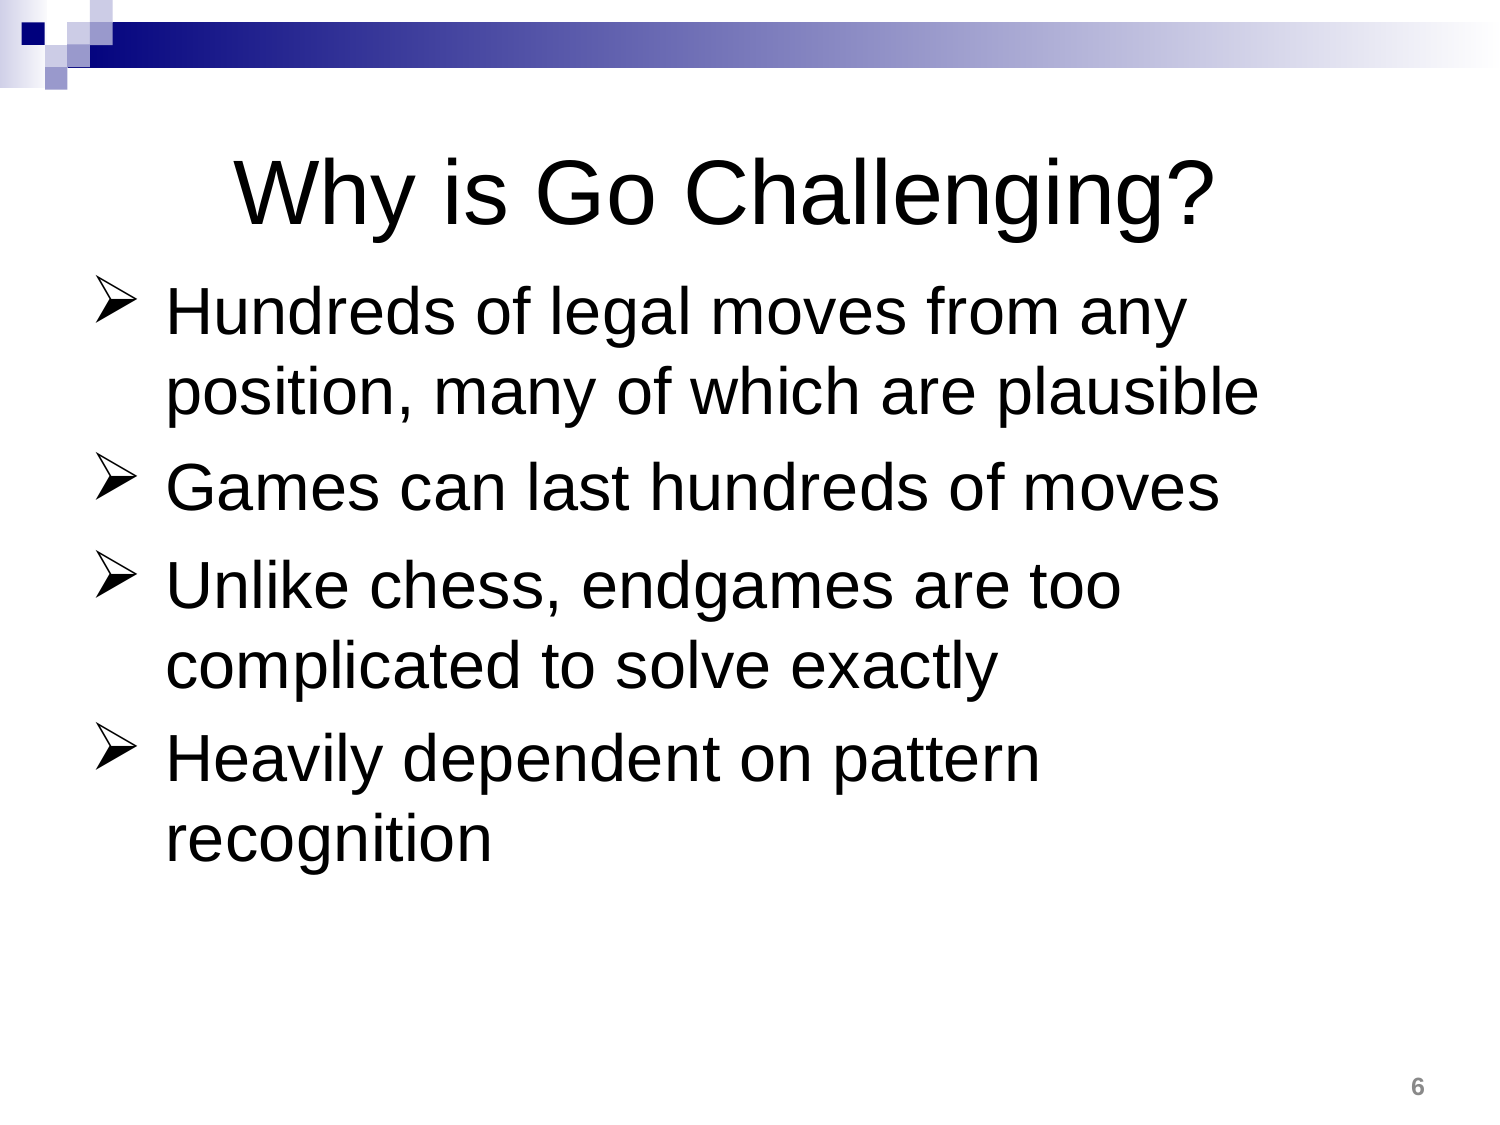

# Why is Go Challenging?
Hundreds of legal moves from any position, many of which are plausible

Games can last hundreds of moves

Unlike chess, endgames are too complicated to solve exactly

Heavily dependent on pattern recognition
6